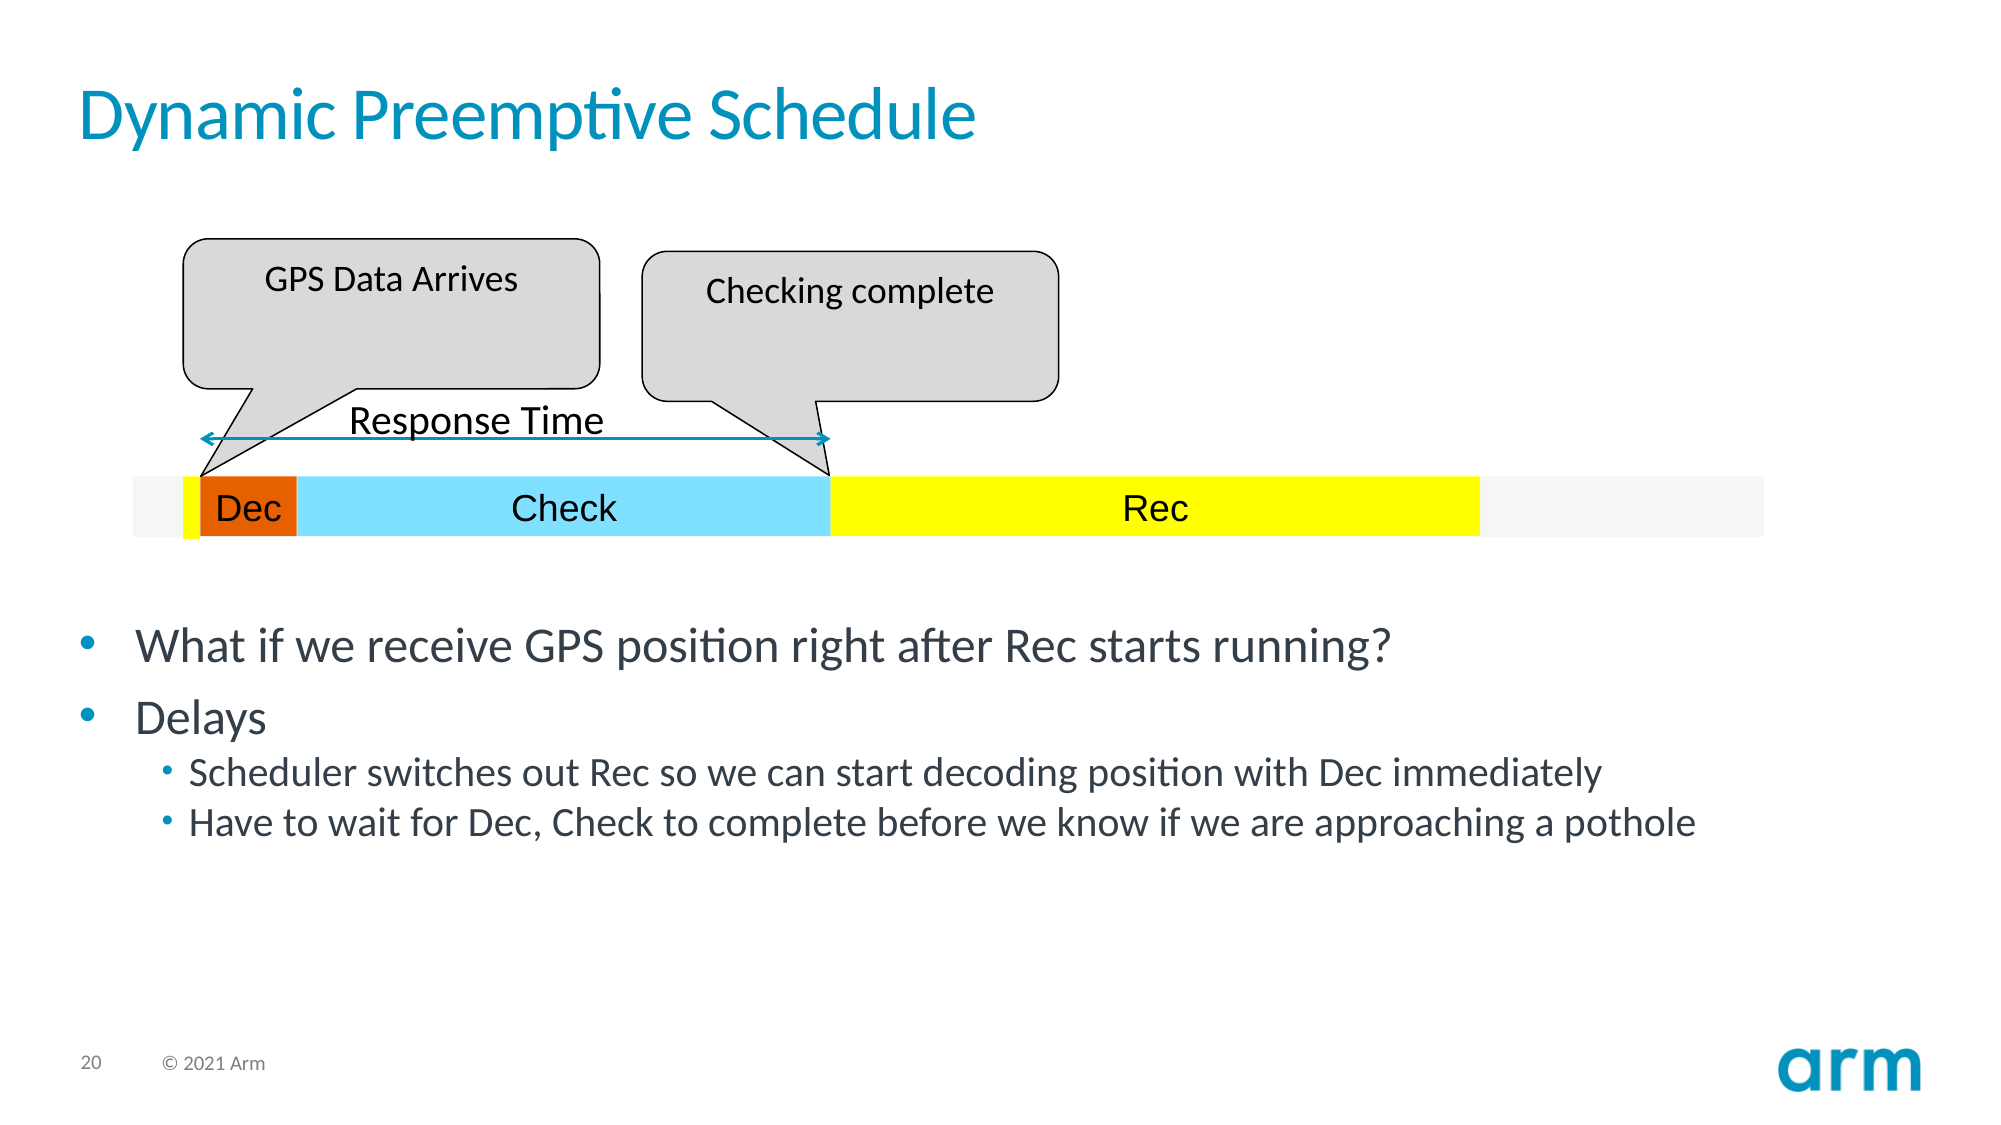

# Dynamic Preemptive Schedule
GPS Data Arrives
Checking complete
Response Time

Dec
Check
Rec

What if we receive GPS position right after Rec starts running?
Delays
Scheduler switches out Rec so we can start decoding position with Dec immediately
Have to wait for Dec, Check to complete before we know if we are approaching a pothole